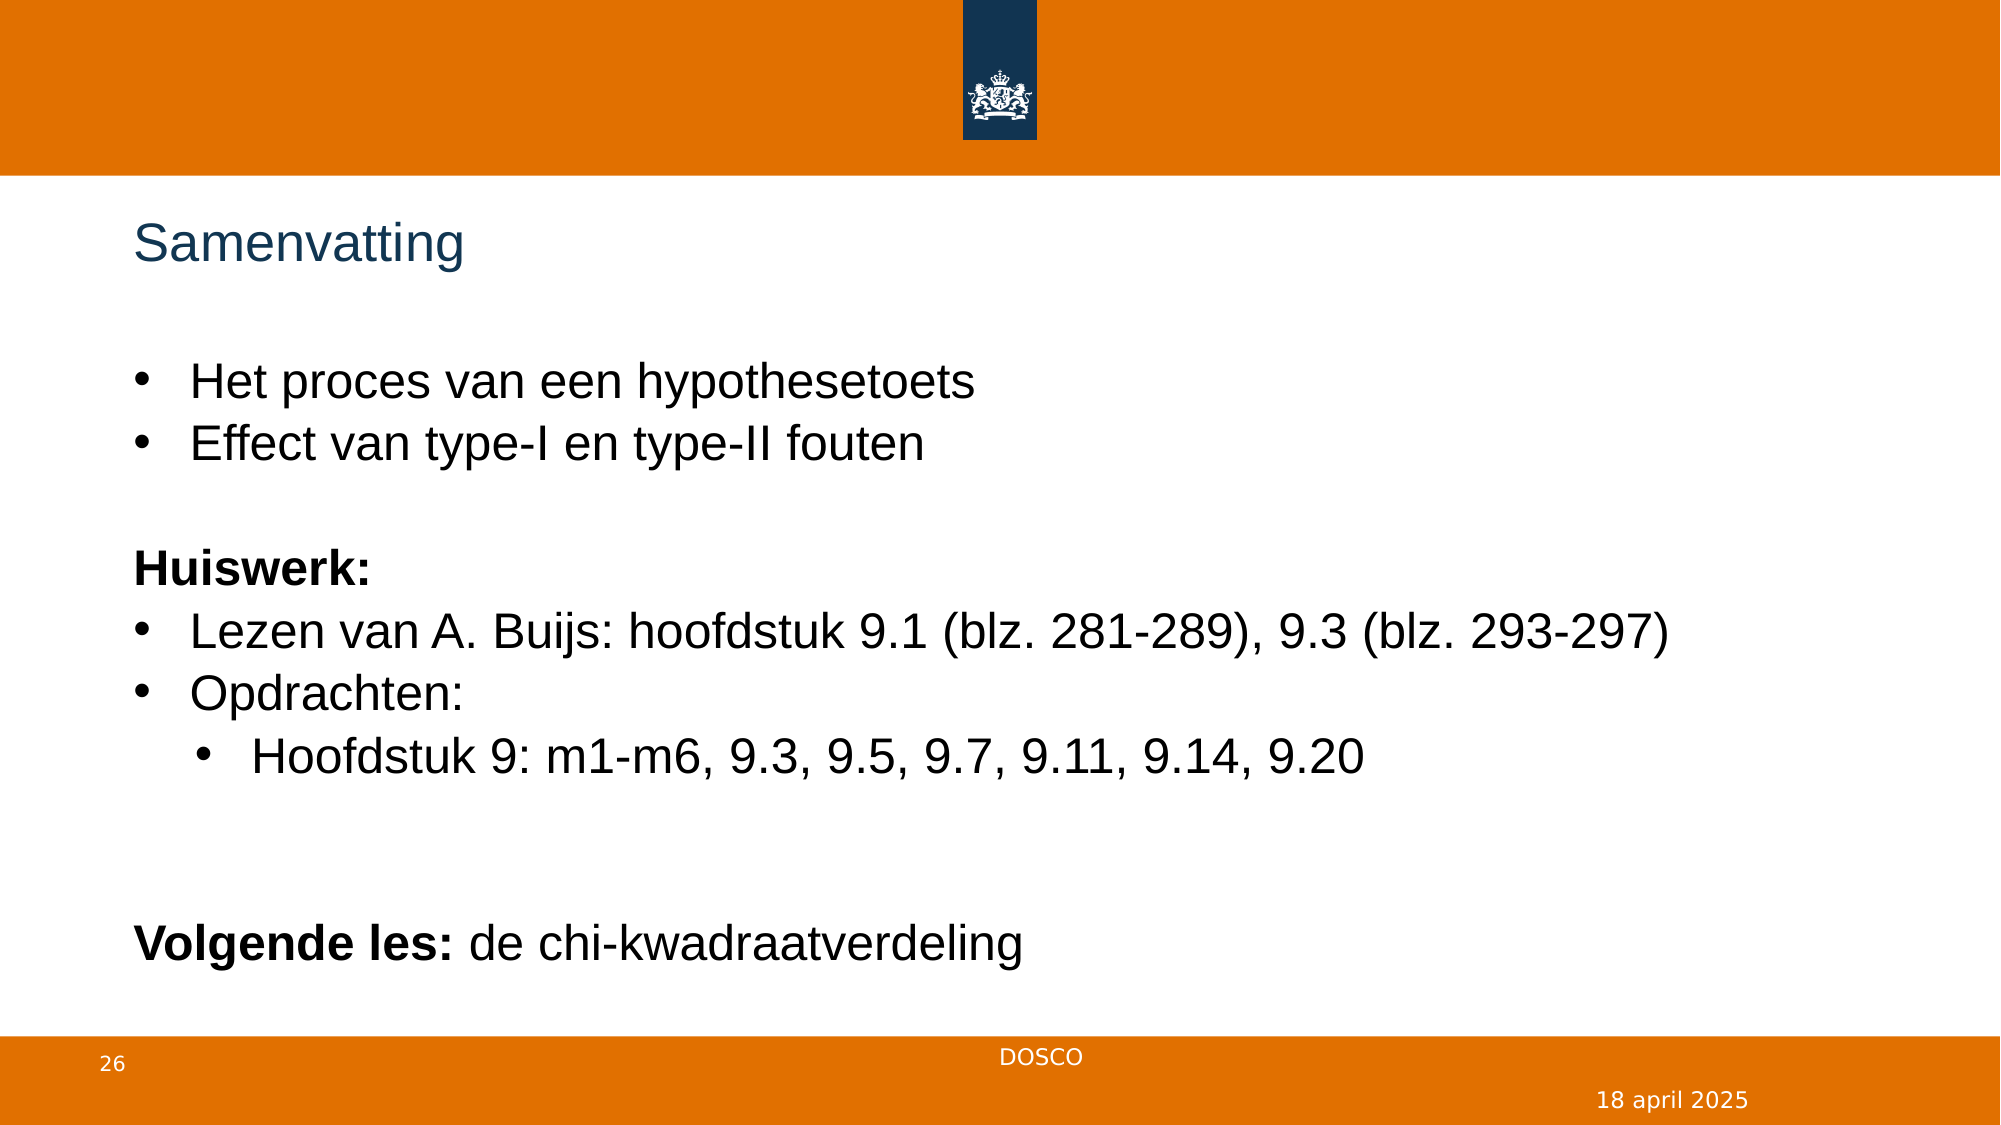

# Samenvatting

Het proces van een hypothesetoets
Effect van type-I en type-II fouten

Huiswerk:
Lezen van A. Buijs: hoofdstuk 9.1 (blz. 281-289), 9.3 (blz. 293-297)
Opdrachten:
Hoofdstuk 9: m1-m6, 9.3, 9.5, 9.7, 9.11, 9.14, 9.20

Volgende les: de chi-kwadraatverdeling
18 april 2025